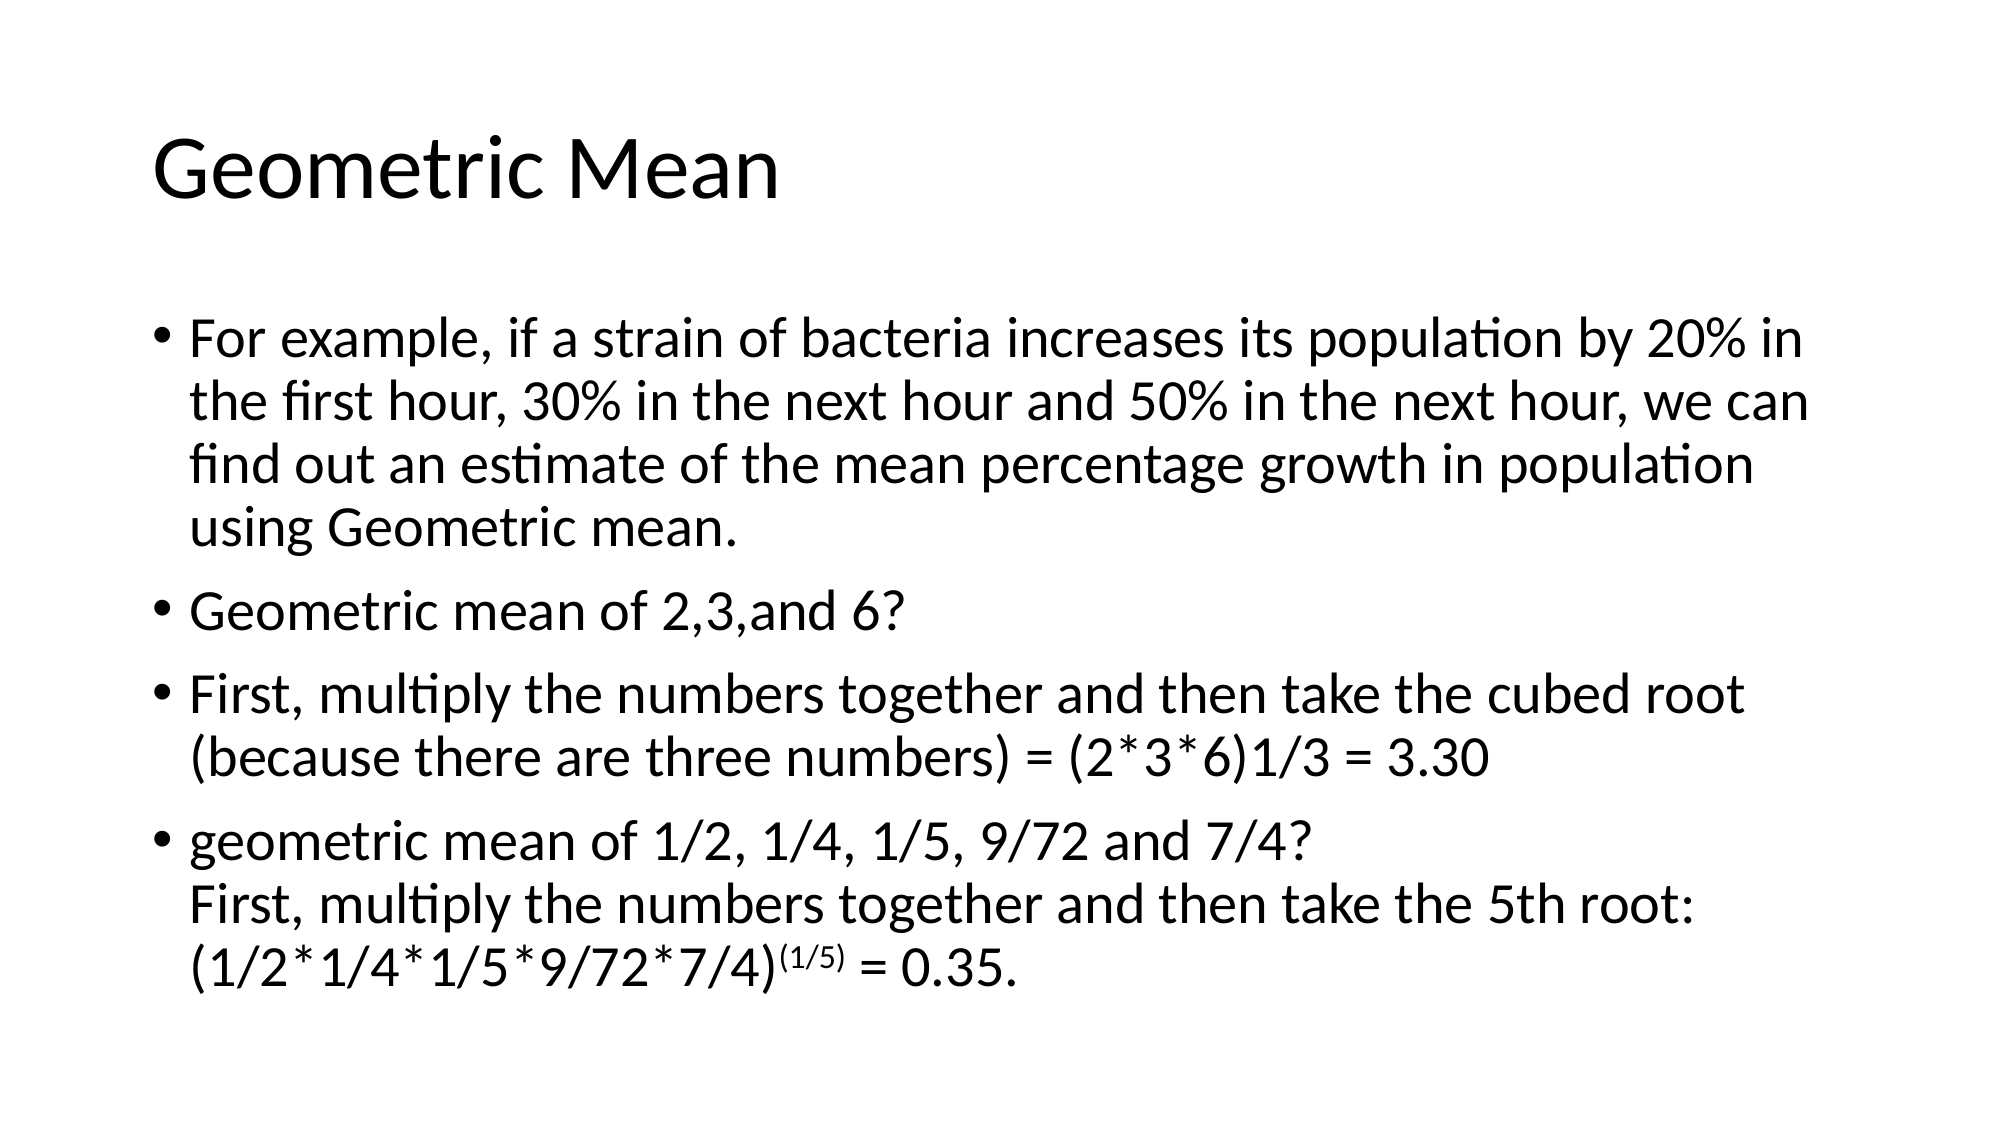

# Geometric Mean
For example, if a strain of bacteria increases its population by 20% in the first hour, 30% in the next hour and 50% in the next hour, we can find out an estimate of the mean percentage growth in population using Geometric mean.
Geometric mean of 2,3,and 6?
First, multiply the numbers together and then take the cubed root (because there are three numbers) = (2*3*6)1/3 = 3.30
geometric mean of 1/2, 1/4, 1/5, 9/72 and 7/4?
First, multiply the numbers together and then take the 5th root: (1/2*1/4*1/5*9/72*7/4)(1/5) = 0.35.